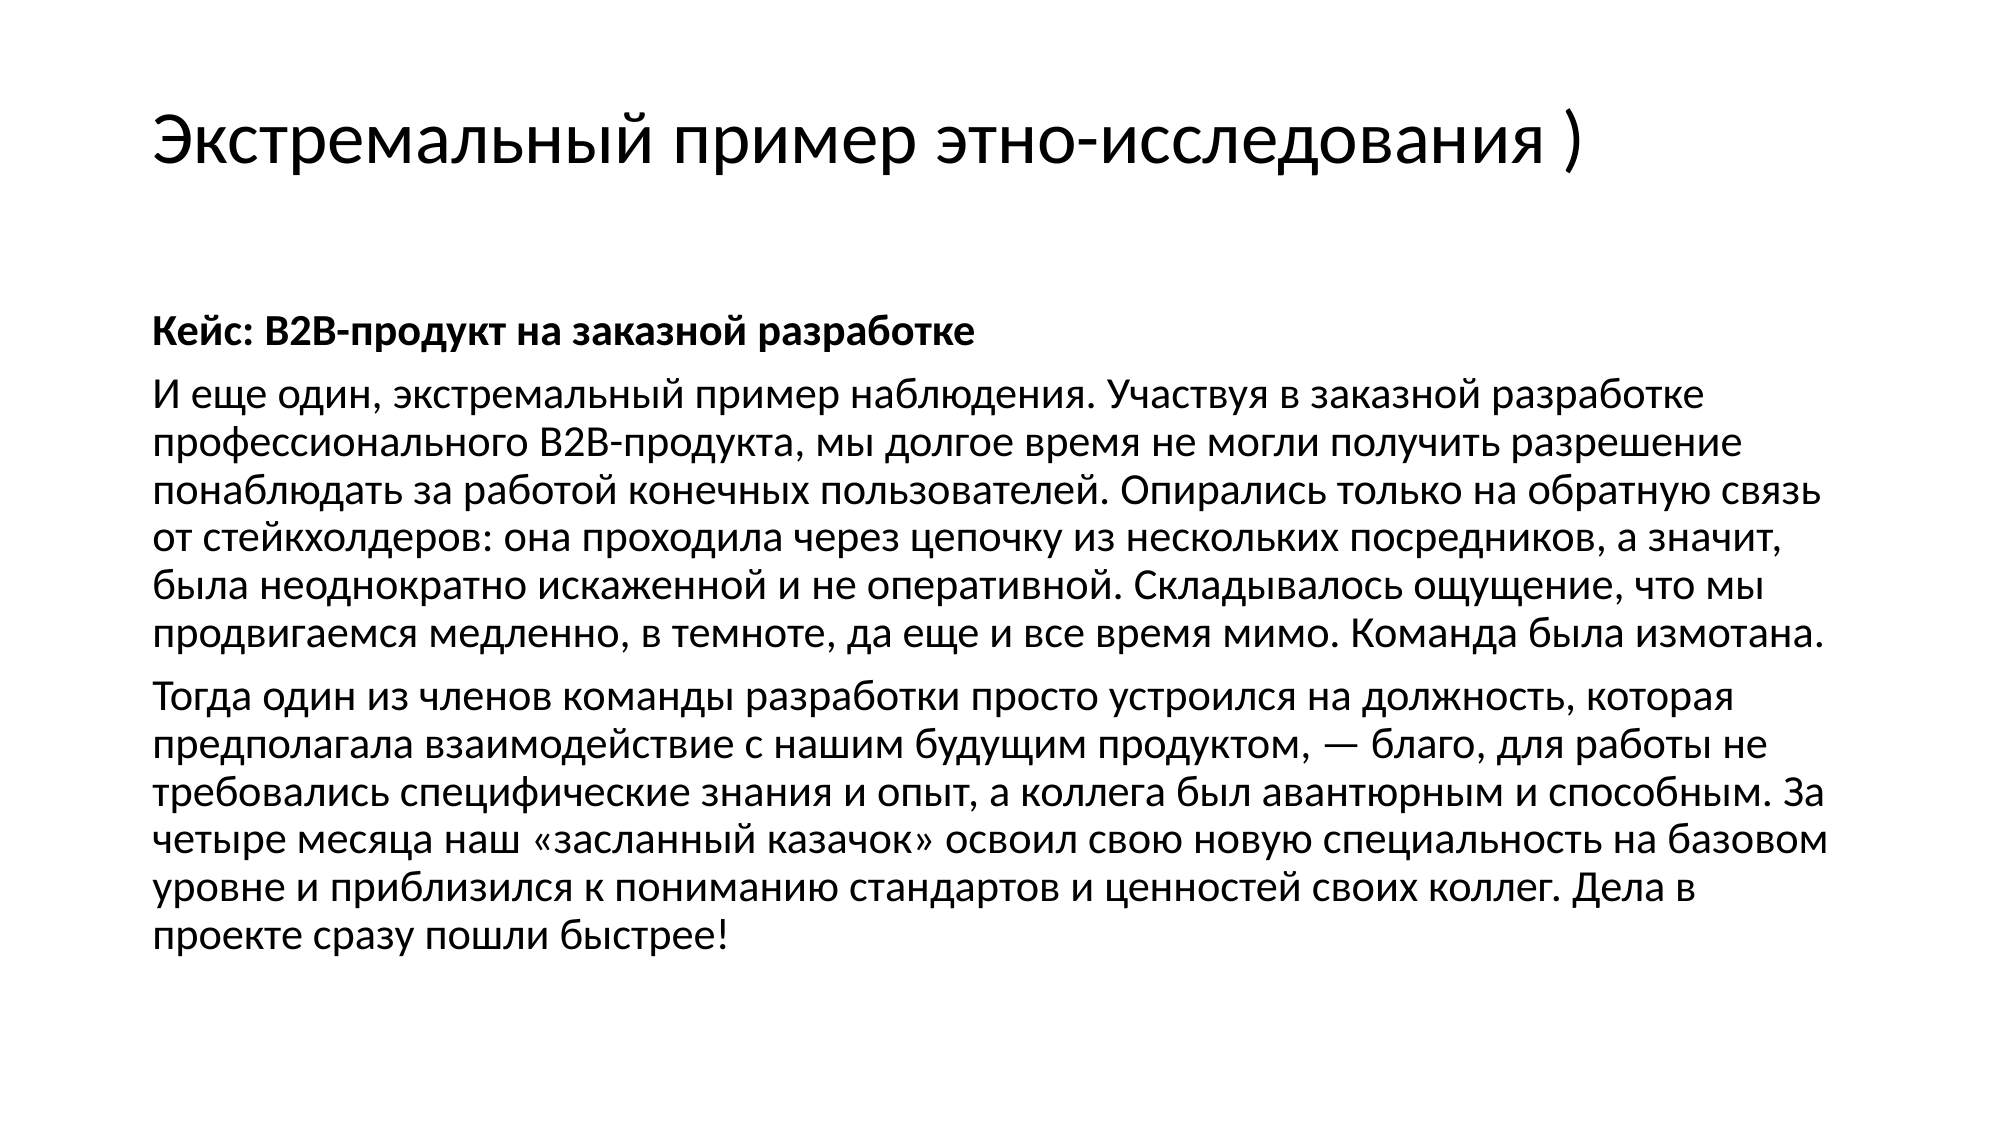

# Экстремальный пример этно-исследования )
Кейс: B2B-продукт на заказной разработке
И еще один, экстремальный пример наблюдения. Участвуя в заказной разработке профессионального B2B-продукта, мы долгое время не могли получить разрешение понаблюдать за работой конечных пользователей. Опирались только на обратную связь от стейкхолдеров: она проходила через цепочку из нескольких посредников, а значит, была неоднократно искаженной и не оперативной. Складывалось ощущение, что мы продвигаемся медленно, в темноте, да еще и все время мимо. Команда была измотана.
Тогда один из членов команды разработки просто устроился на должность, которая предполагала взаимодействие с нашим будущим продуктом, — благо, для работы не требовались специфические знания и опыт, а коллега был авантюрным и способным. За четыре месяца наш «засланный казачок» освоил свою новую специальность на базовом уровне и приблизился к пониманию стандартов и ценностей своих коллег. Дела в проекте сразу пошли быстрее!